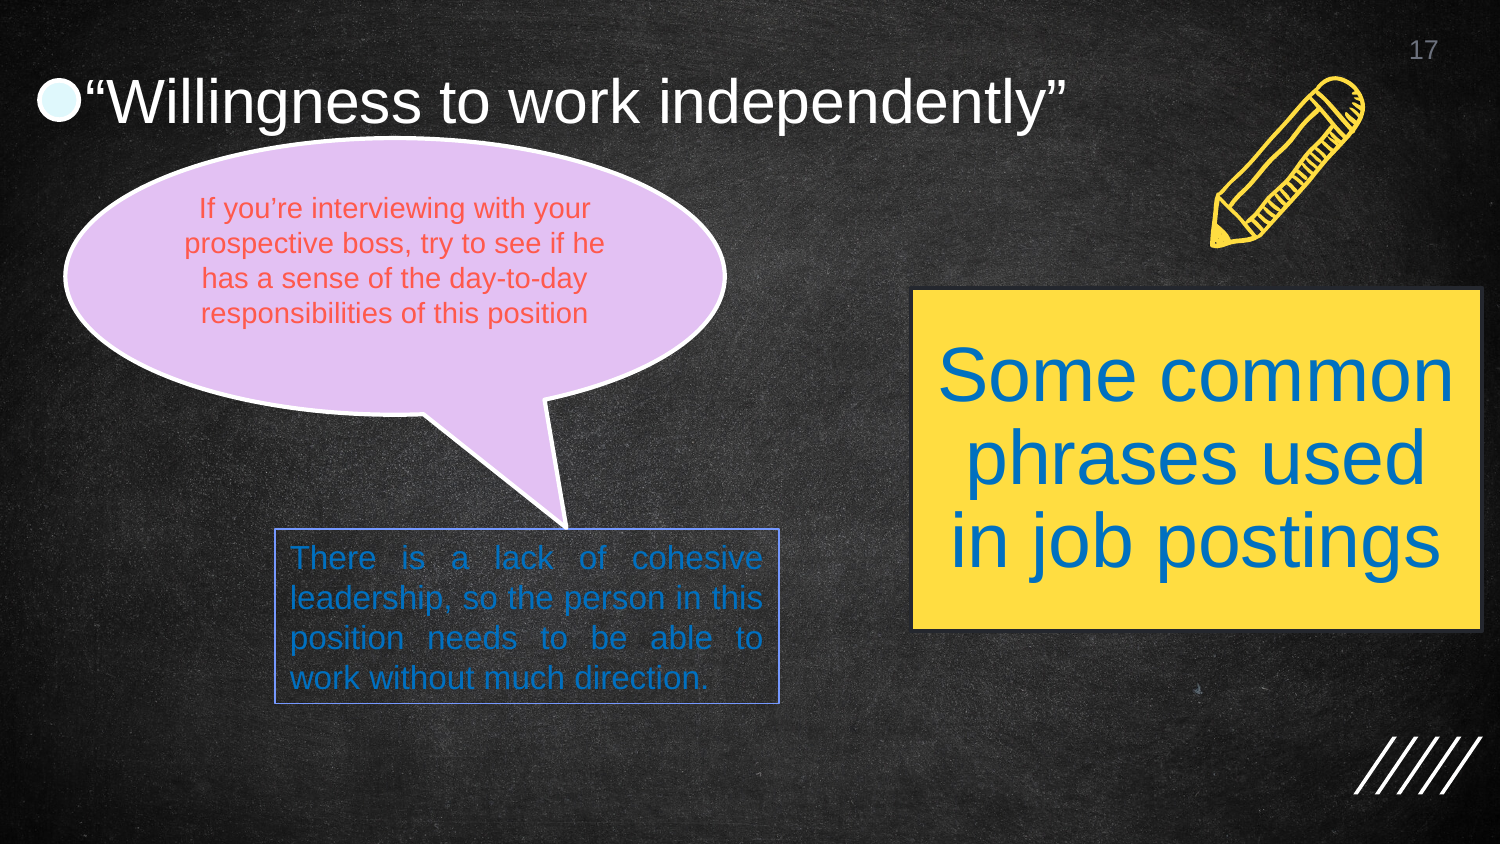

17
# “Willingness to work independently”

If you’re interviewing with your prospective boss, try to see if he has a sense of the day-to-day responsibilities of this position

Some common phrases used in job postings
There is a lack of cohesive leadership, so the person in this position needs to be able to work without much direction.